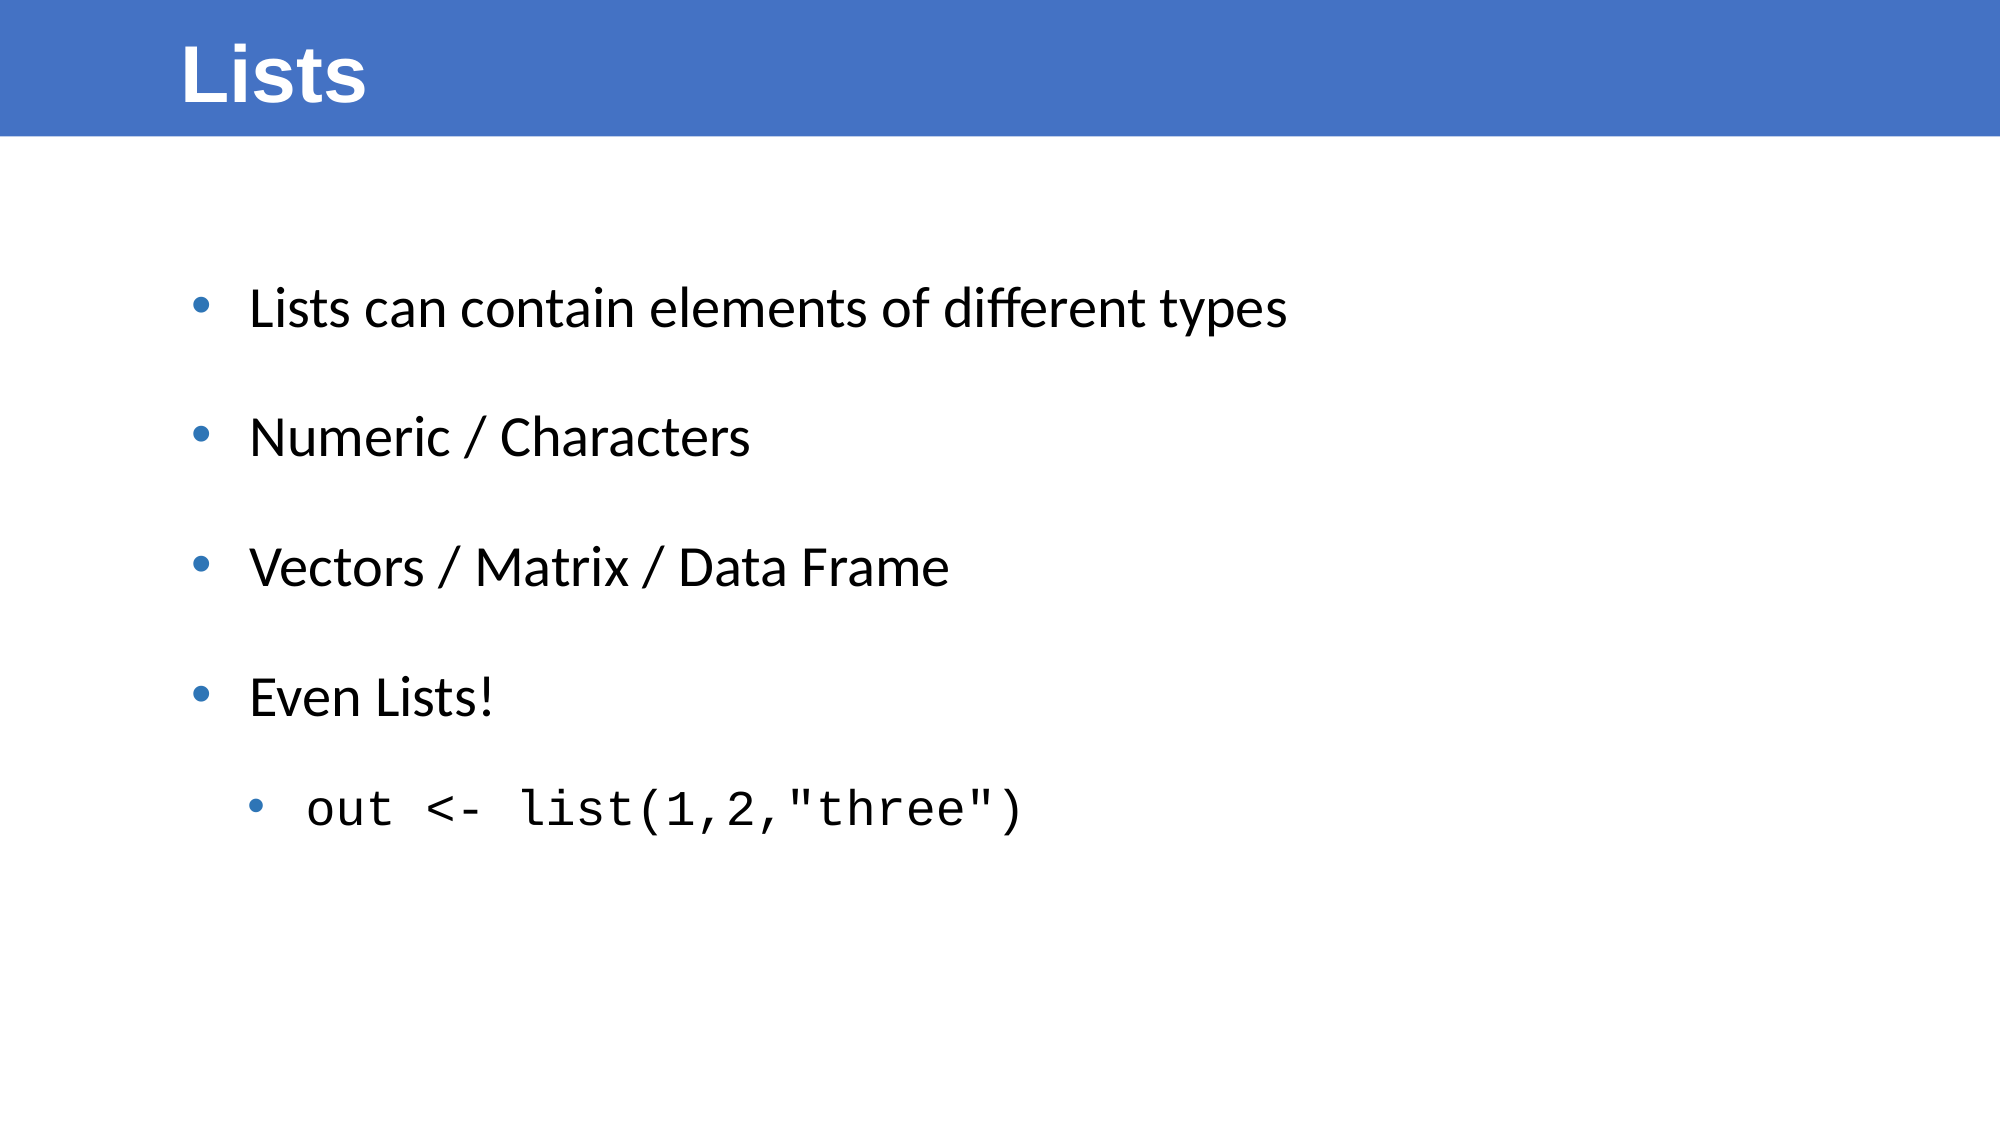

Lists
Lists can contain elements of different types
Numeric / Characters
Vectors / Matrix / Data Frame
Even Lists!
out <- list(1,2,"three")